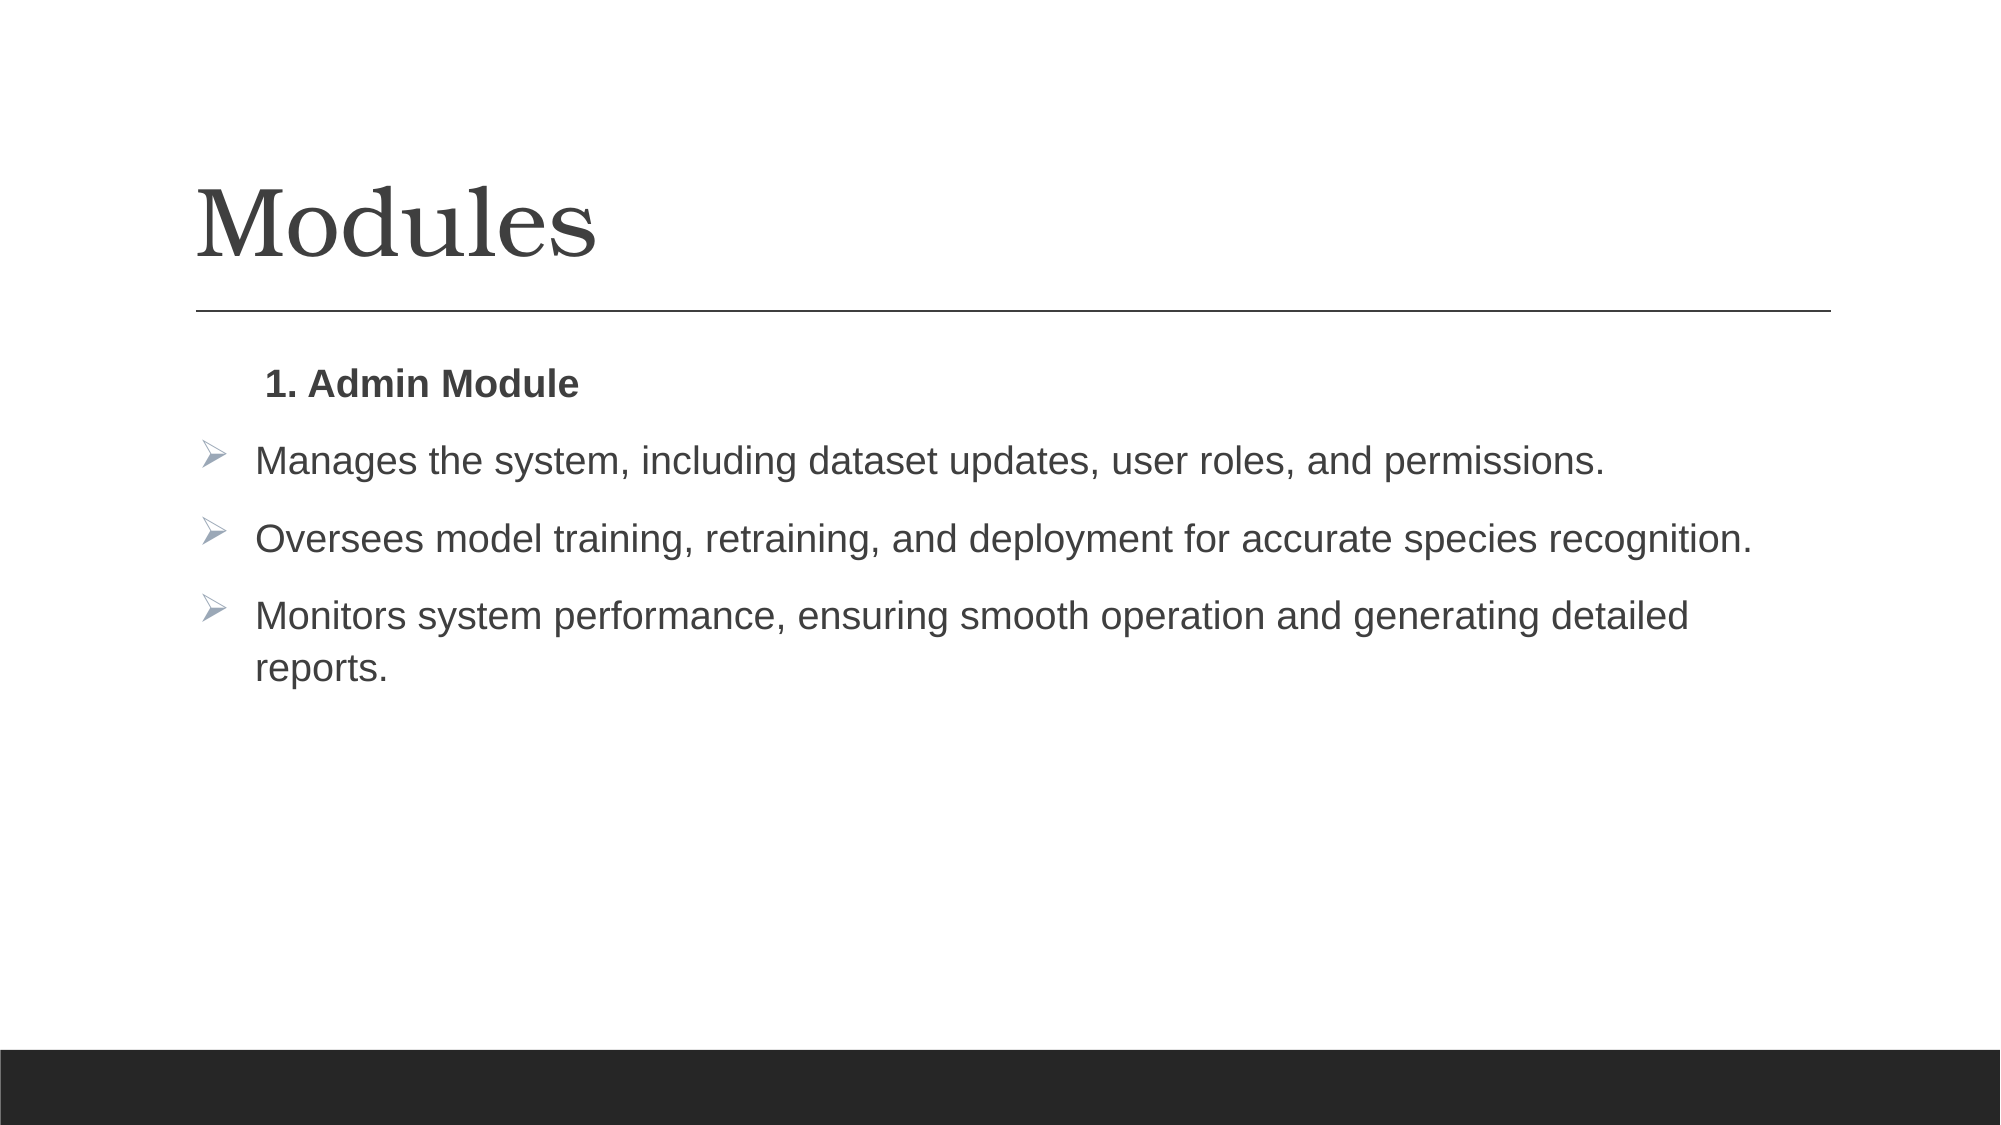

# Modules
      1. Admin Module
Manages the system, including dataset updates, user roles, and permissions.
Oversees model training, retraining, and deployment for accurate species recognition.
Monitors system performance, ensuring smooth operation and generating detailed reports.